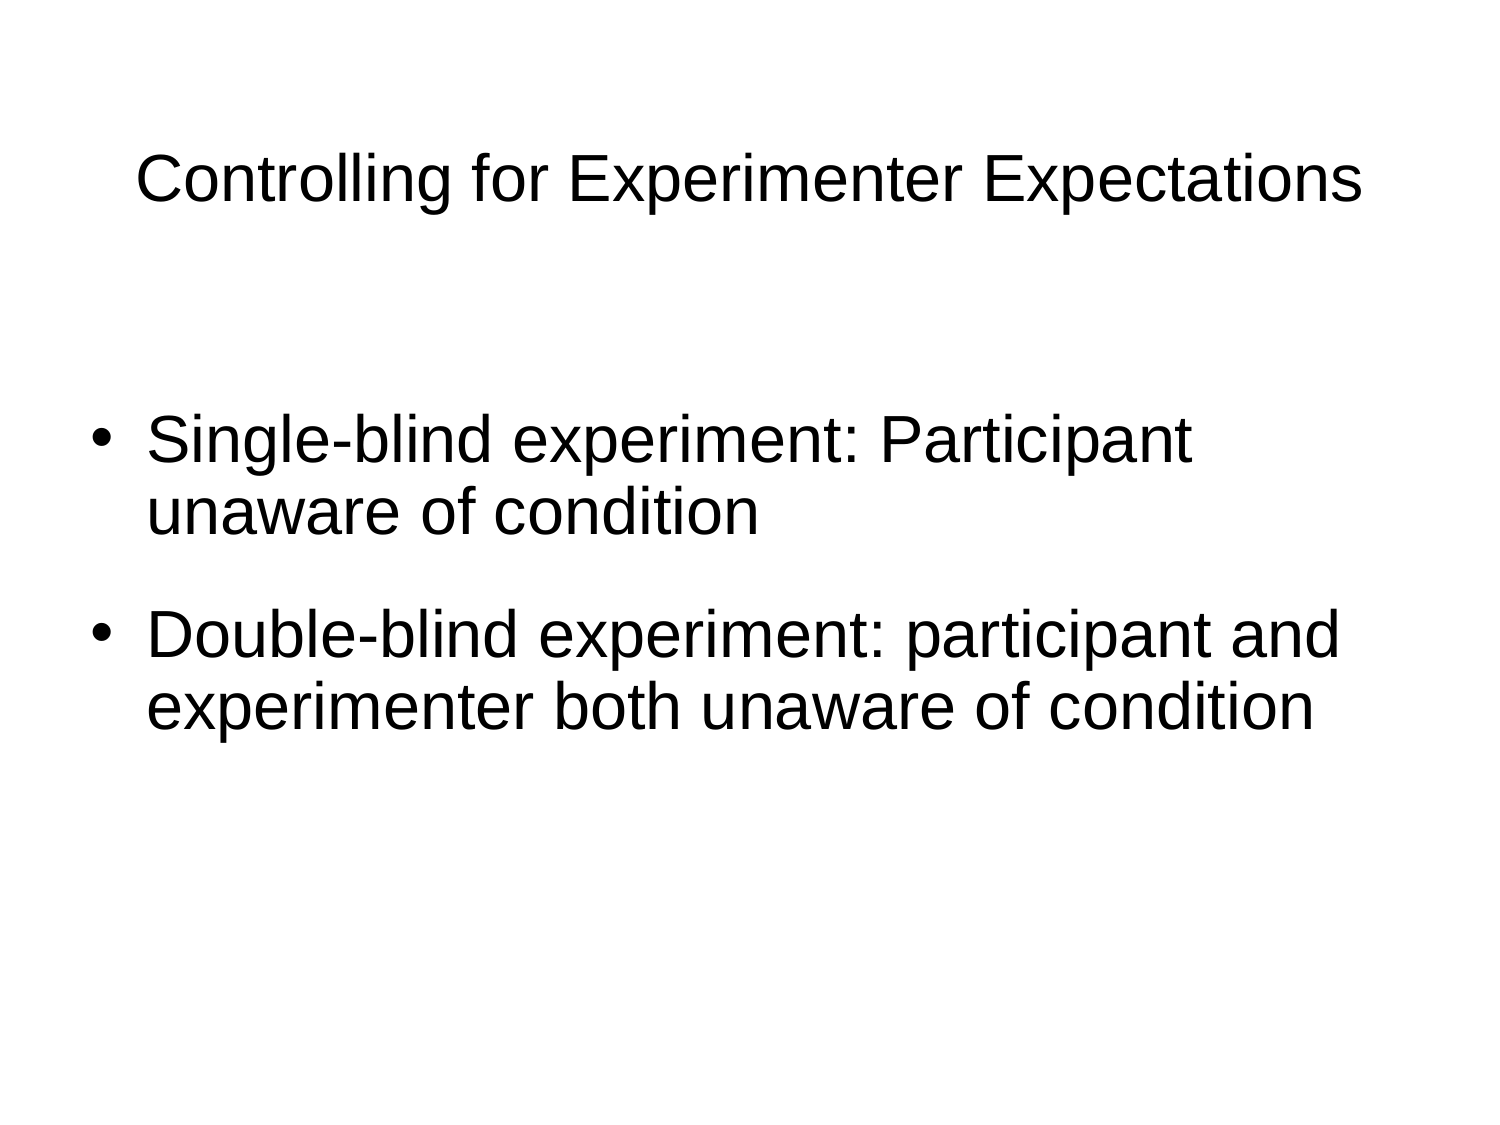

# Controlling for Experimenter Expectations

Single-blind experiment: Participant unaware of condition
Double-blind experiment: participant and experimenter both unaware of condition